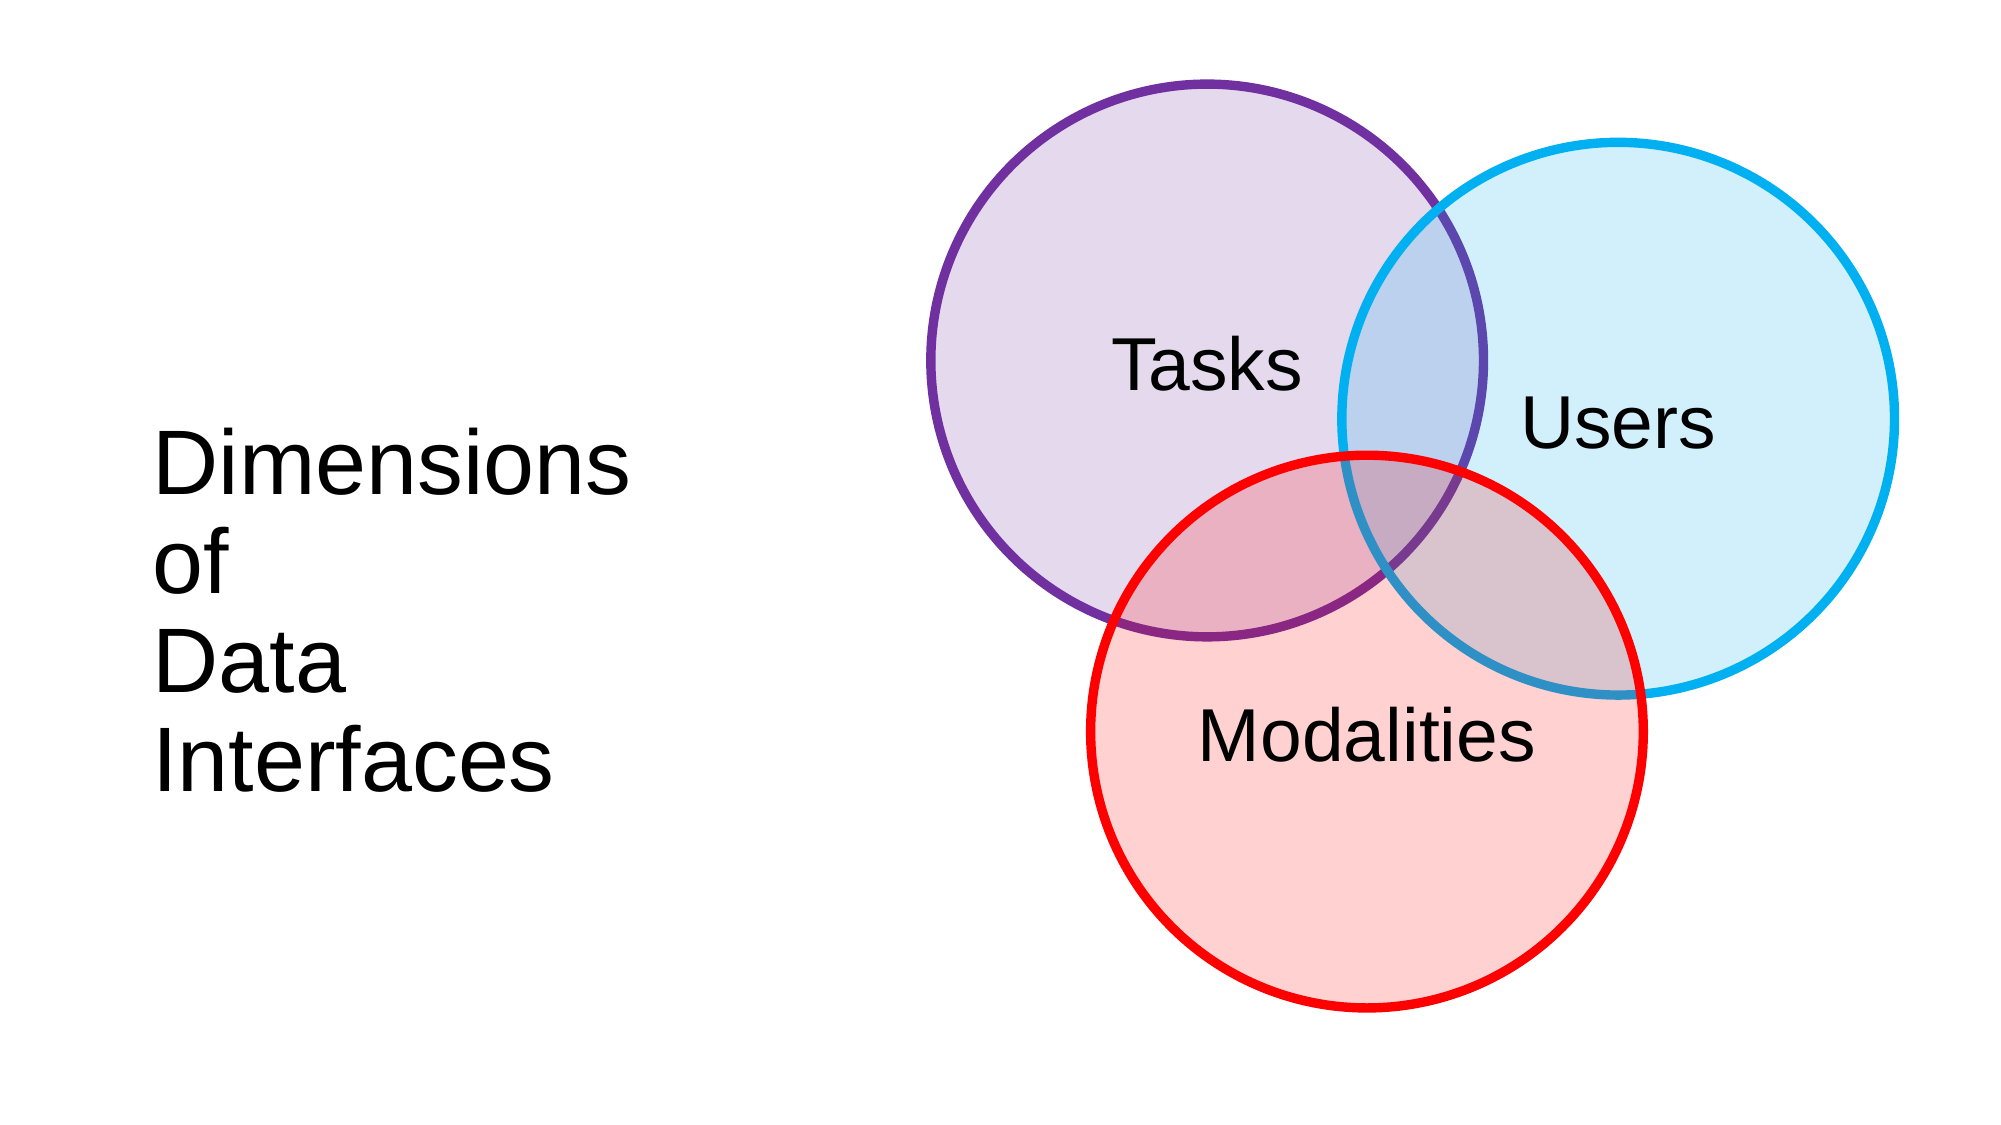

Tasks
Users
# Dimensions of Data Interfaces
Modalities